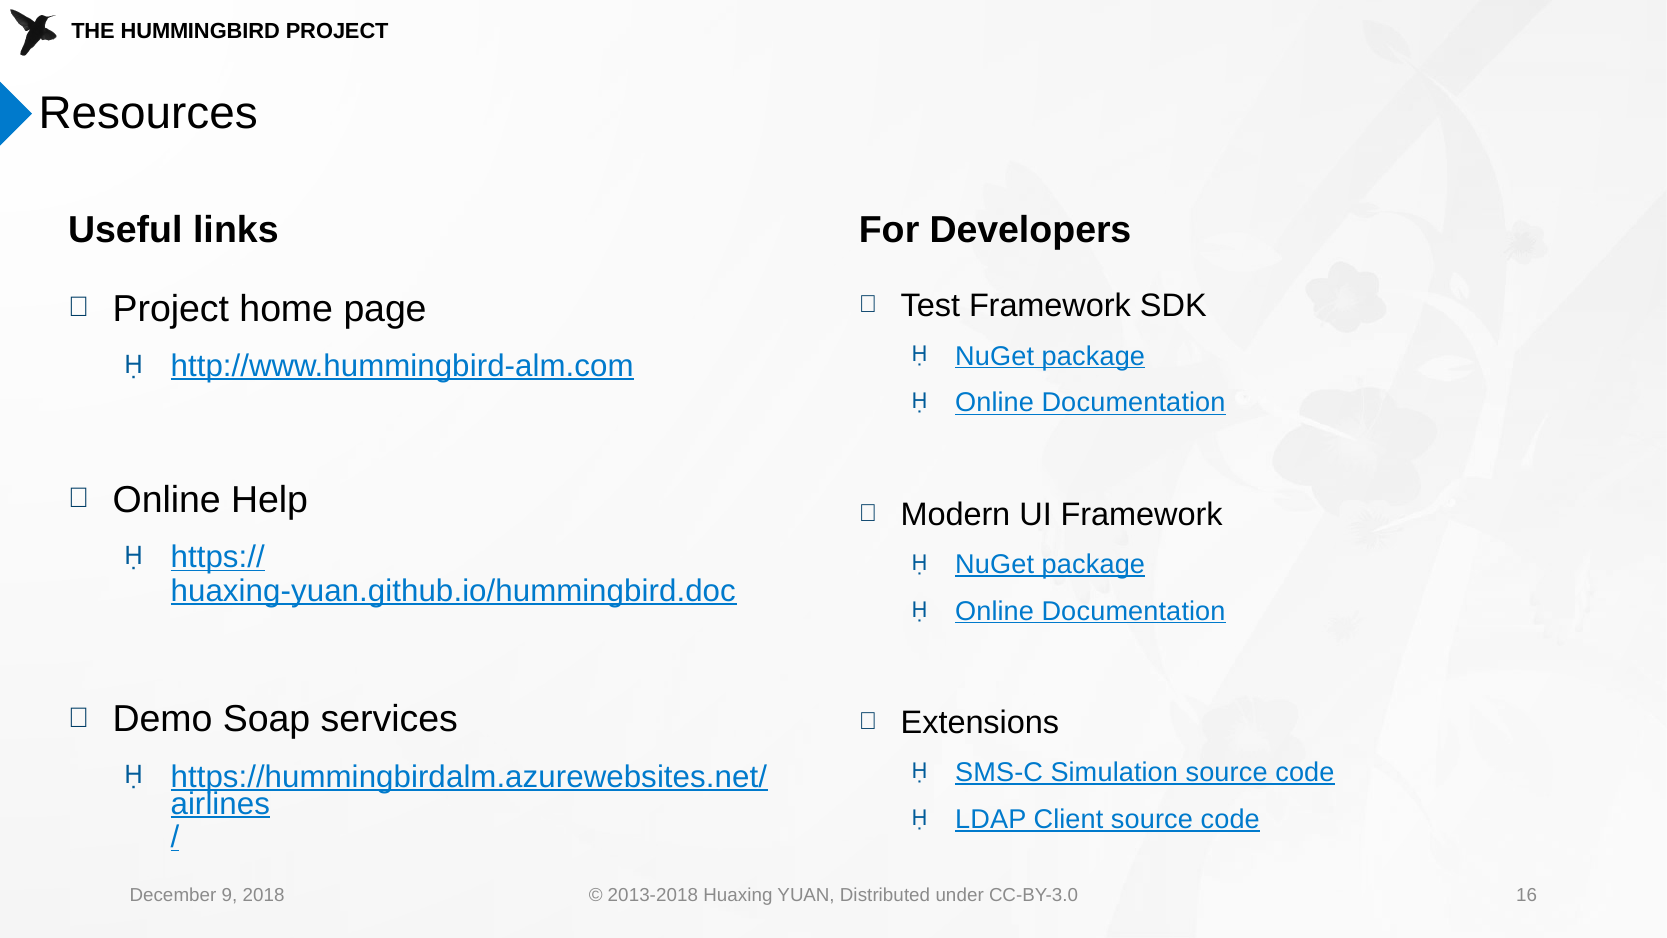

# Resources
Useful links
For Developers
Project home page
http://www.hummingbird-alm.com

Online Help
https://huaxing-yuan.github.io/hummingbird.doc

Demo Soap services
https://hummingbirdalm.azurewebsites.net/airlines/

Test Framework SDK
NuGet package
Online Documentation

Modern UI Framework
NuGet package
Online Documentation

Extensions
SMS-C Simulation source code
LDAP Client source code
December 9, 2018
© 2013-2018 Huaxing YUAN, Distributed under CC-BY-3.0
16